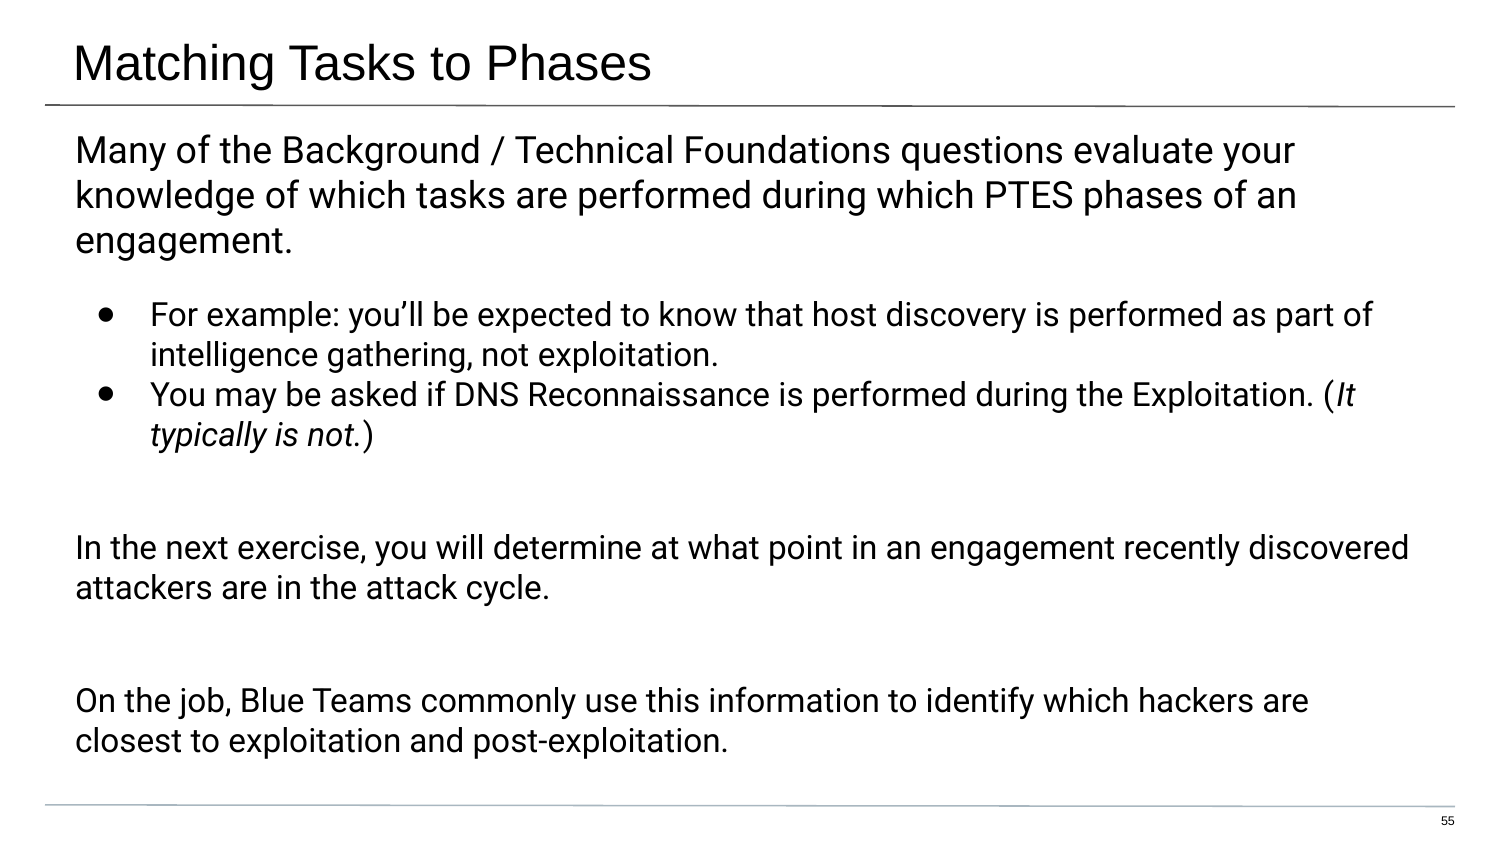

# Matching Tasks to Phases
Many of the Background / Technical Foundations questions evaluate your knowledge of which tasks are performed during which PTES phases of an engagement.
For example: you’ll be expected to know that host discovery is performed as part of intelligence gathering, not exploitation.
You may be asked if DNS Reconnaissance is performed during the Exploitation. (It typically is not.)

In the next exercise, you will determine at what point in an engagement recently discovered attackers are in the attack cycle.

On the job, Blue Teams commonly use this information to identify which hackers are closest to exploitation and post-exploitation.
55